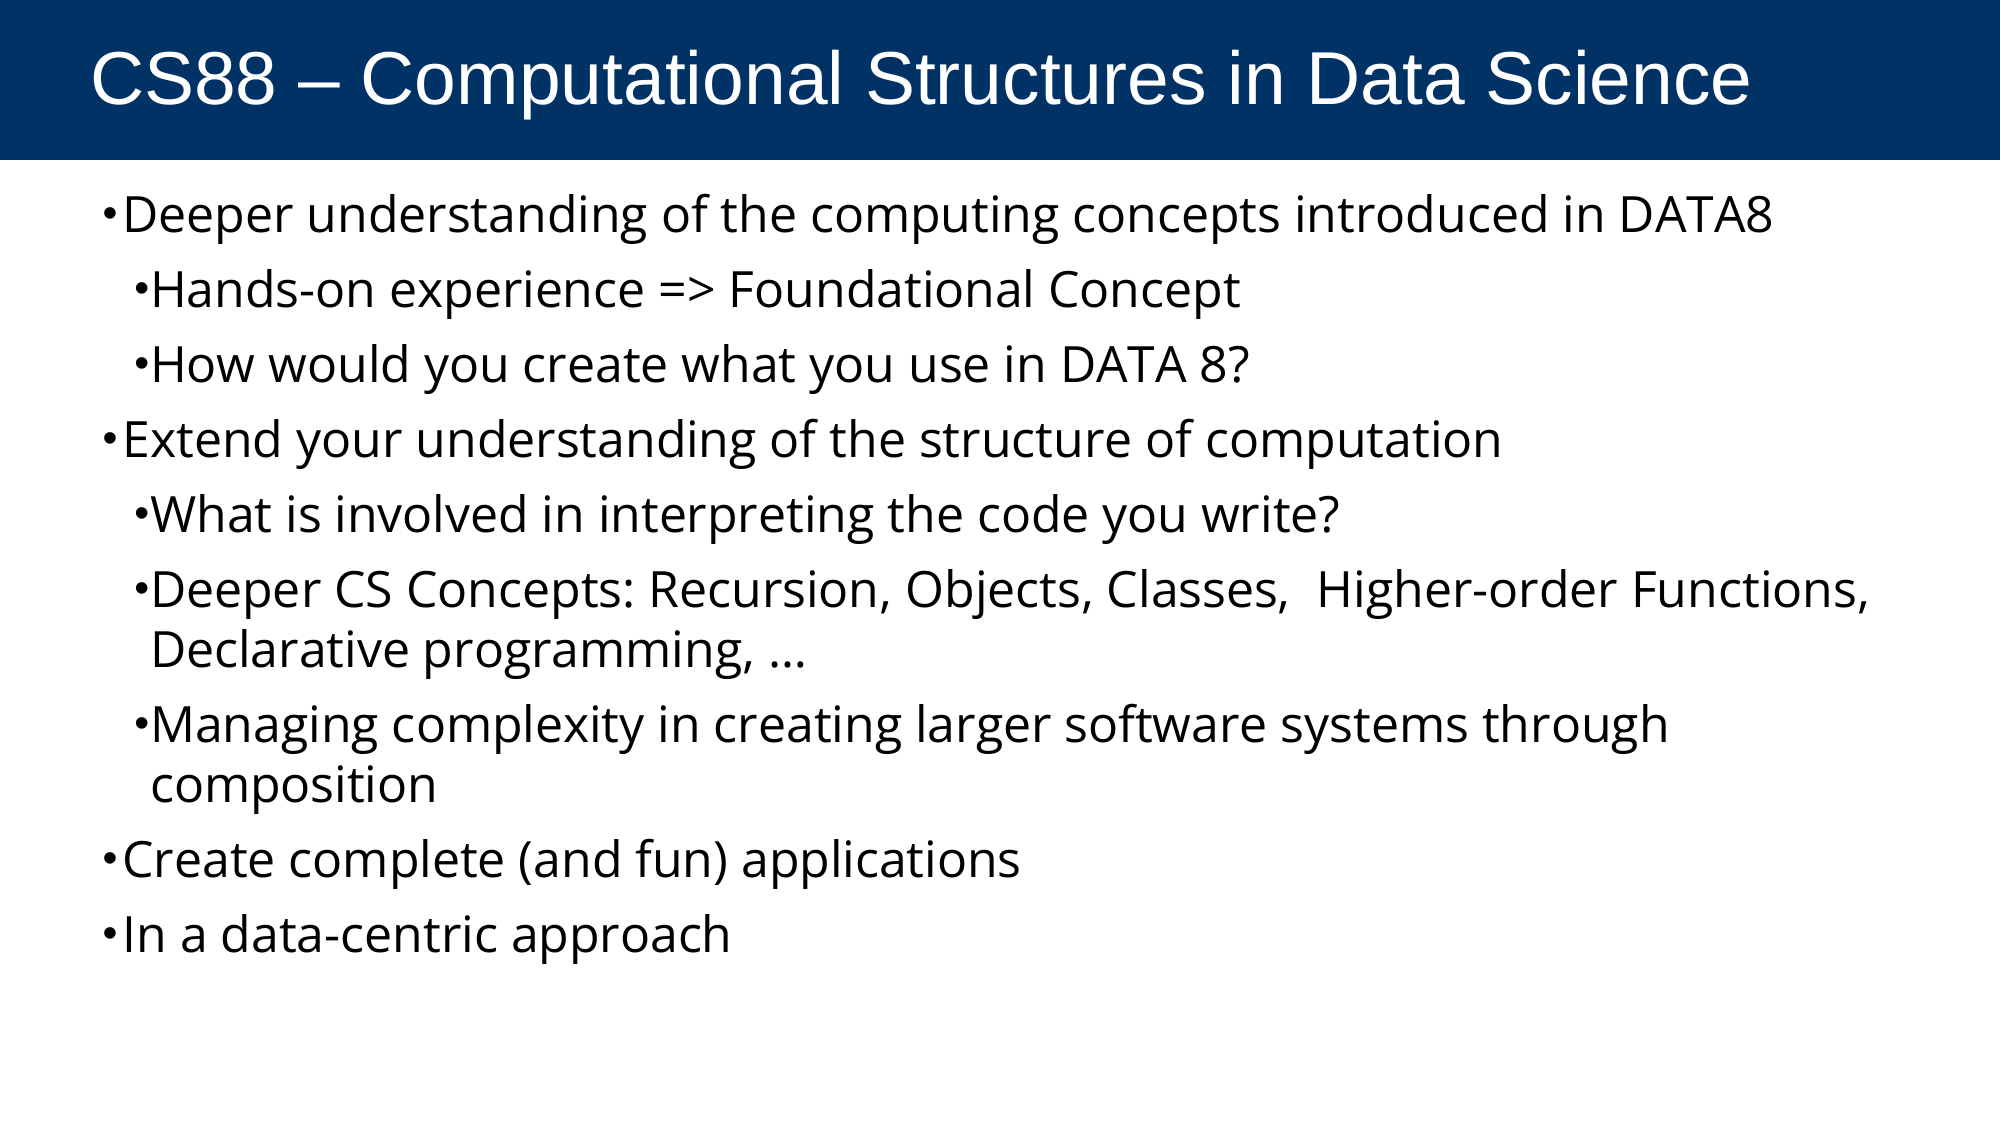

# CS88 – Computational Structures in Data Science
Deeper understanding of the computing concepts introduced in DATA8
Hands-on experience => Foundational Concept
How would you create what you use in DATA 8?
Extend your understanding of the structure of computation
What is involved in interpreting the code you write?
Deeper CS Concepts: Recursion, Objects, Classes,  Higher-order Functions, Declarative programming, …
Managing complexity in creating larger software systems through composition
Create complete (and fun) applications
In a data-centric approach